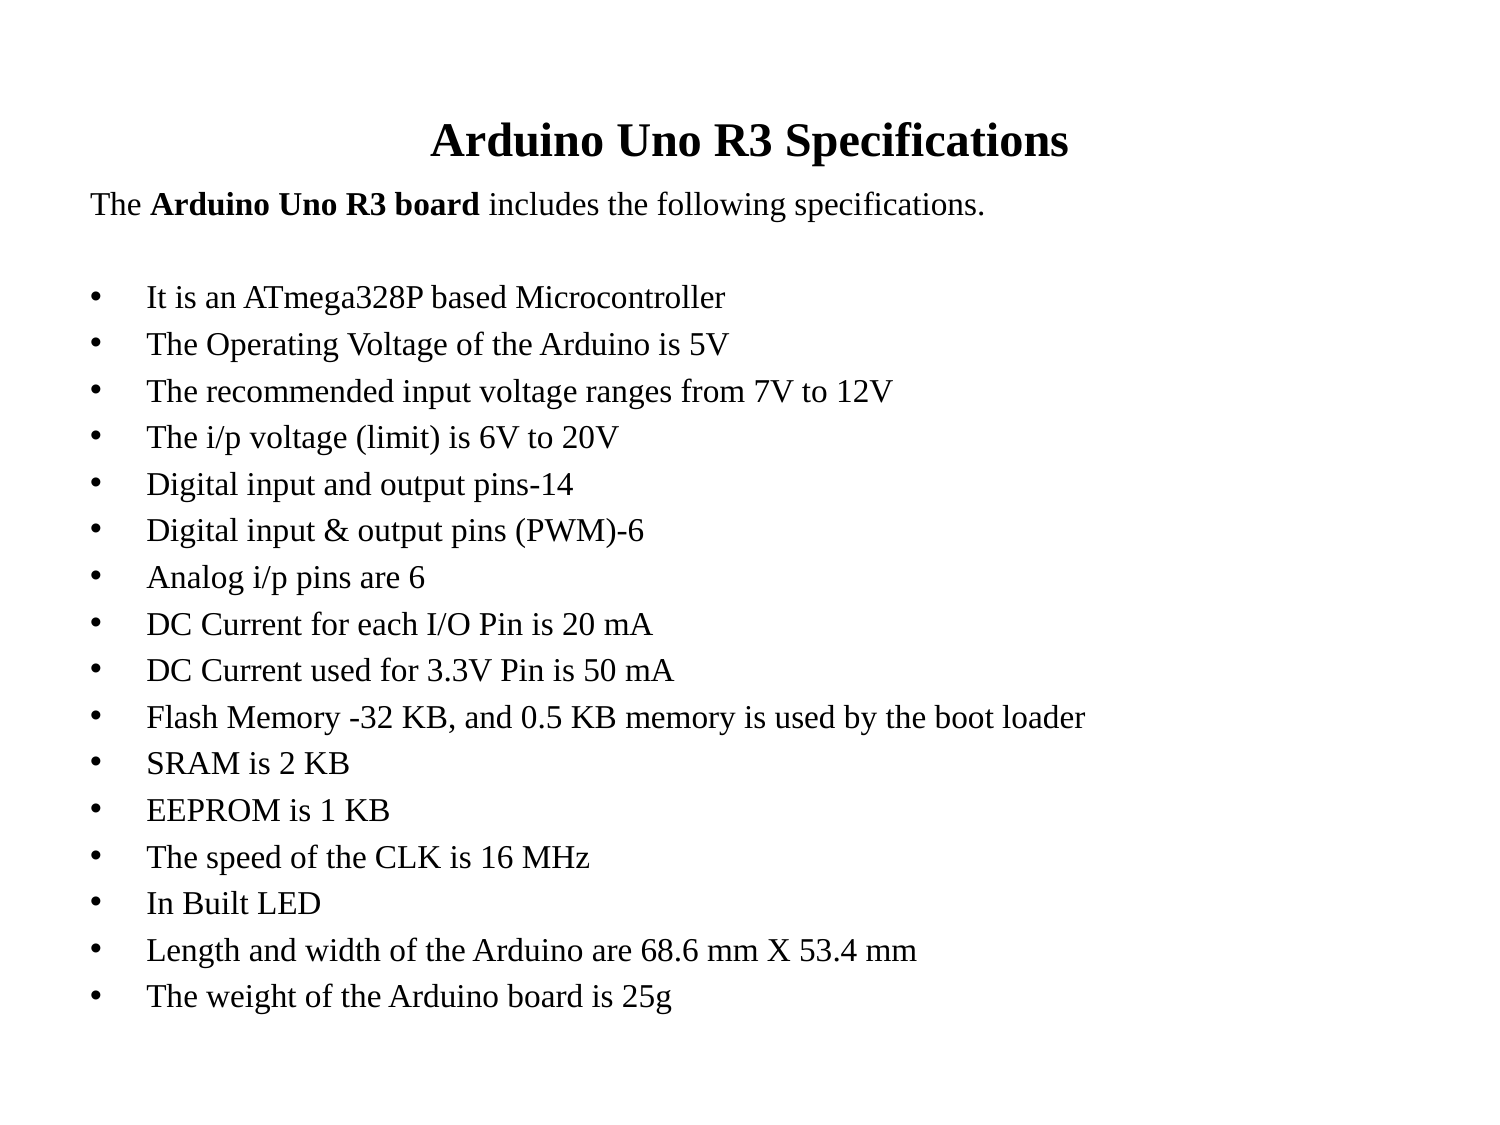

# Arduino Uno R3 Specifications
The Arduino Uno R3 board includes the following specifications.

It is an ATmega328P based Microcontroller
The Operating Voltage of the Arduino is 5V
The recommended input voltage ranges from 7V to 12V
The i/p voltage (limit) is 6V to 20V
Digital input and output pins-14
Digital input & output pins (PWM)-6
Analog i/p pins are 6
DC Current for each I/O Pin is 20 mA
DC Current used for 3.3V Pin is 50 mA
Flash Memory -32 KB, and 0.5 KB memory is used by the boot loader
SRAM is 2 KB
EEPROM is 1 KB
The speed of the CLK is 16 MHz
In Built LED
Length and width of the Arduino are 68.6 mm X 53.4 mm
The weight of the Arduino board is 25g